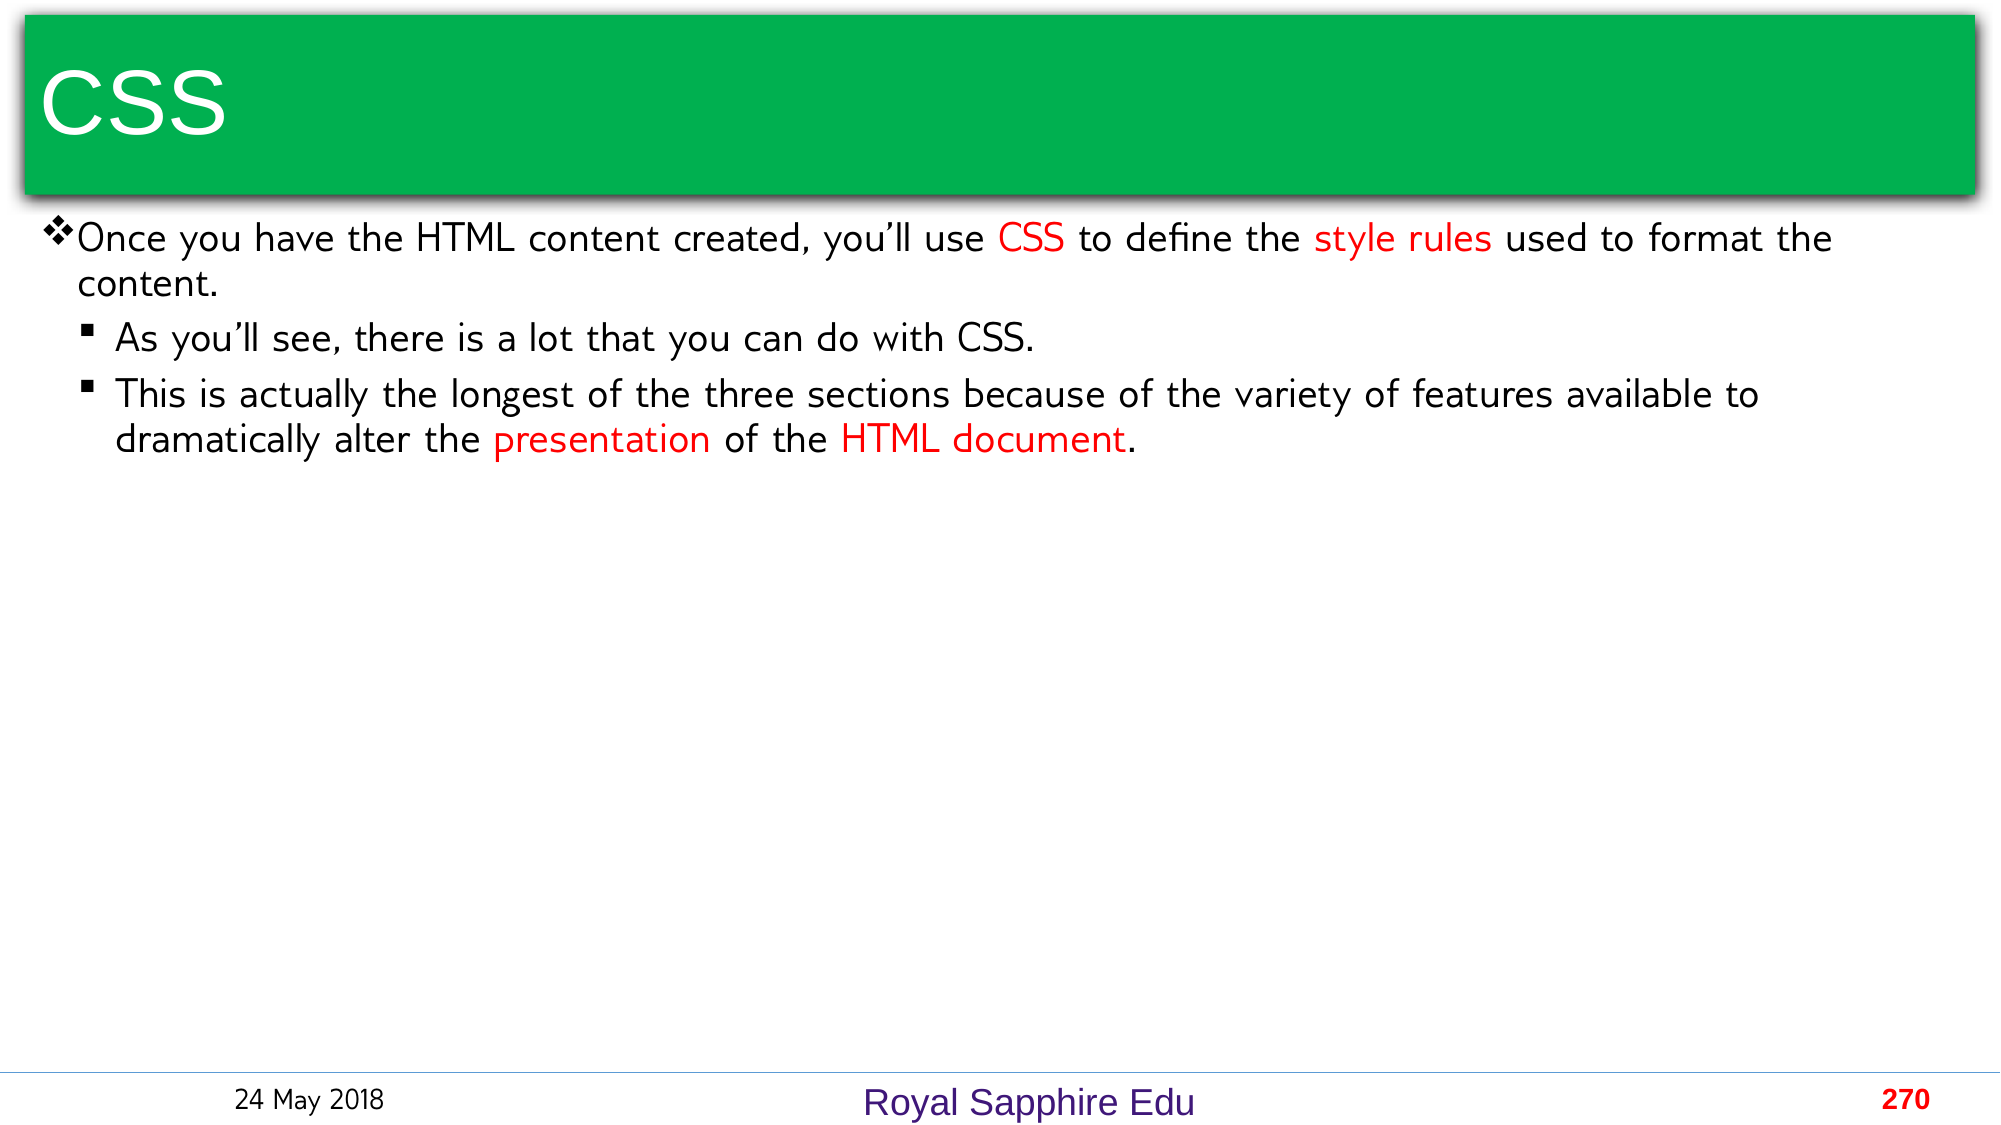

# CSS
Once you have the HTML content created, you’ll use CSS to define the style rules used to format the content.
As you’ll see, there is a lot that you can do with CSS.
This is actually the longest of the three sections because of the variety of features available to dramatically alter the presentation of the HTML document.
24 May 2018
270